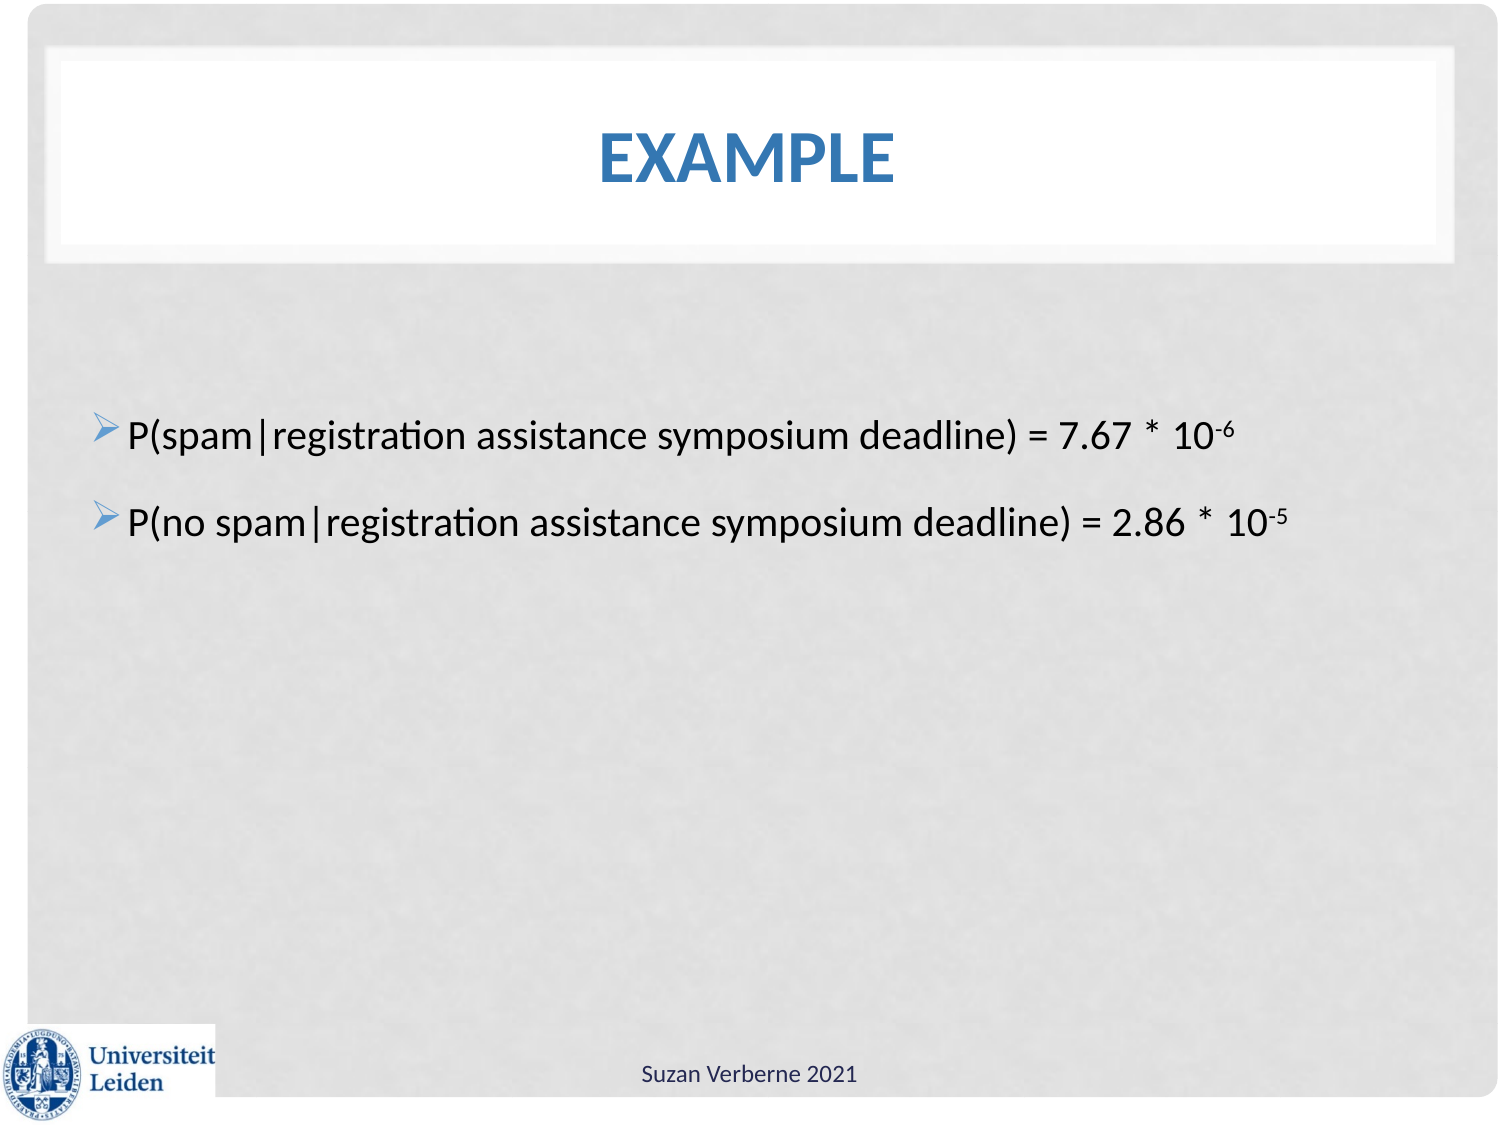

# Example

P(spam|registration assistance symposium deadline) = 7.67 * 10-6
P(no spam|registration assistance symposium deadline) = 2.86 * 10-5

Suzan Verberne 2021